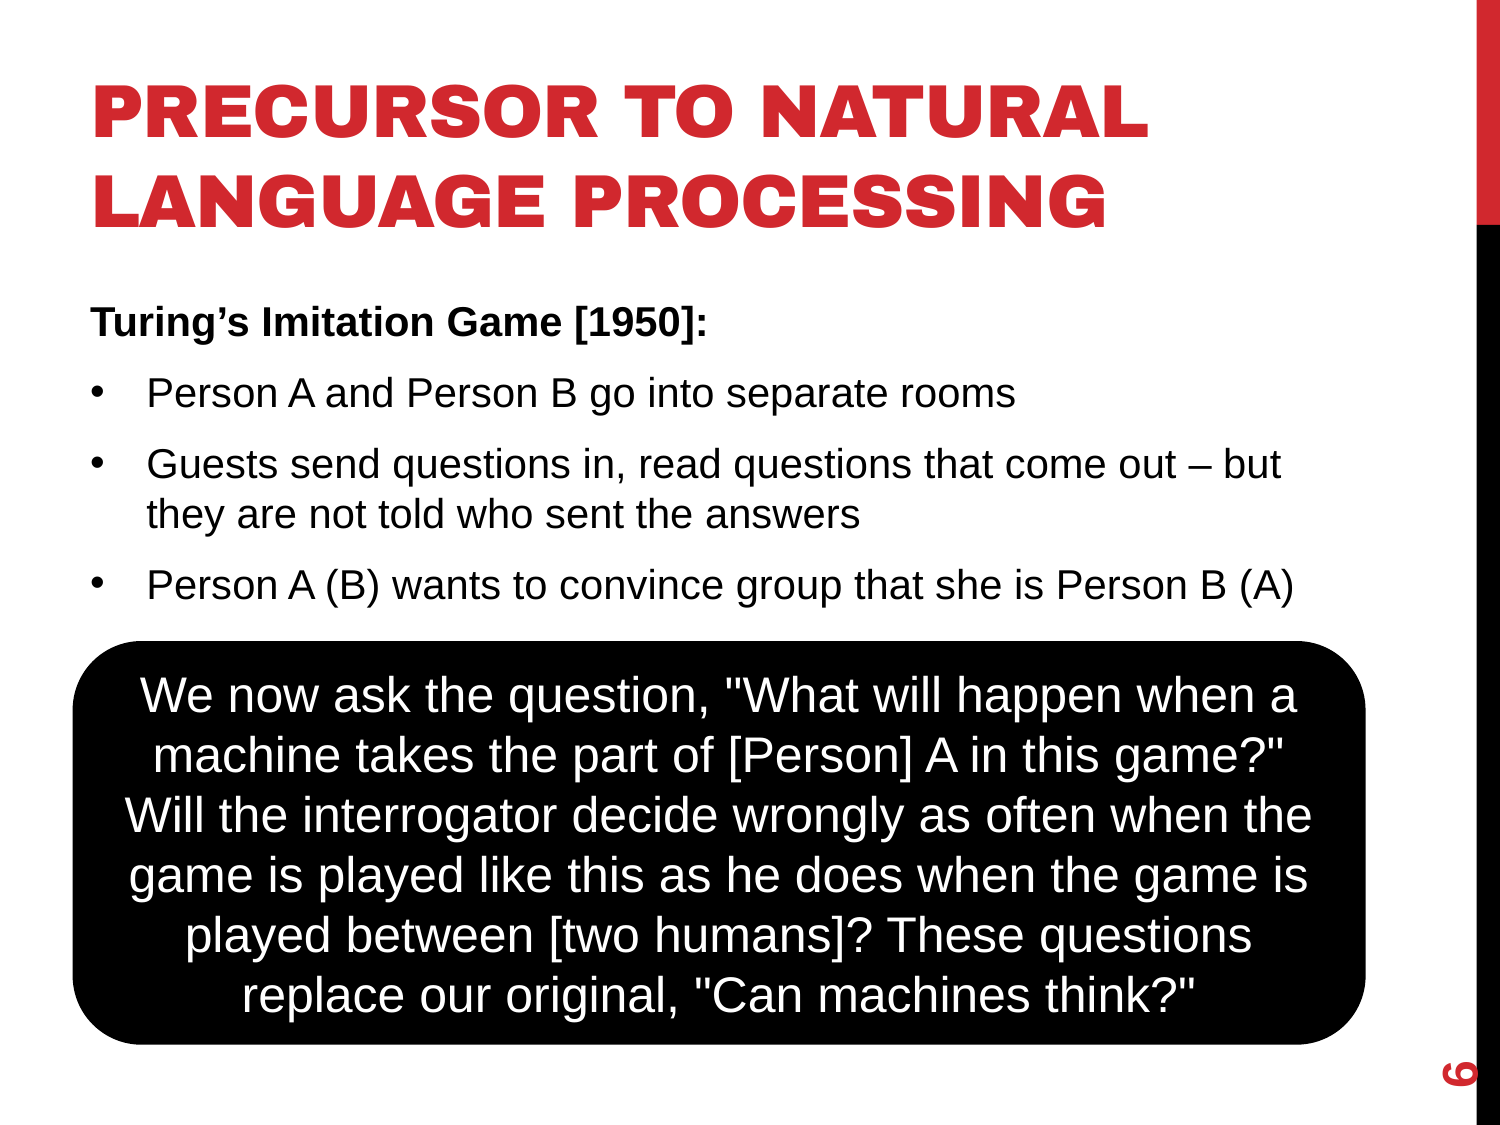

# Precursor to Natural Language processing
Turing’s Imitation Game [1950]:
Person A and Person B go into separate rooms
Guests send questions in, read questions that come out – but they are not told who sent the answers
Person A (B) wants to convince group that she is Person B (A)
We now ask the question, "What will happen when a machine takes the part of [Person] A in this game?" Will the interrogator decide wrongly as often when the game is played like this as he does when the game is played between [two humans]? These questions replace our original, "Can machines think?"
6